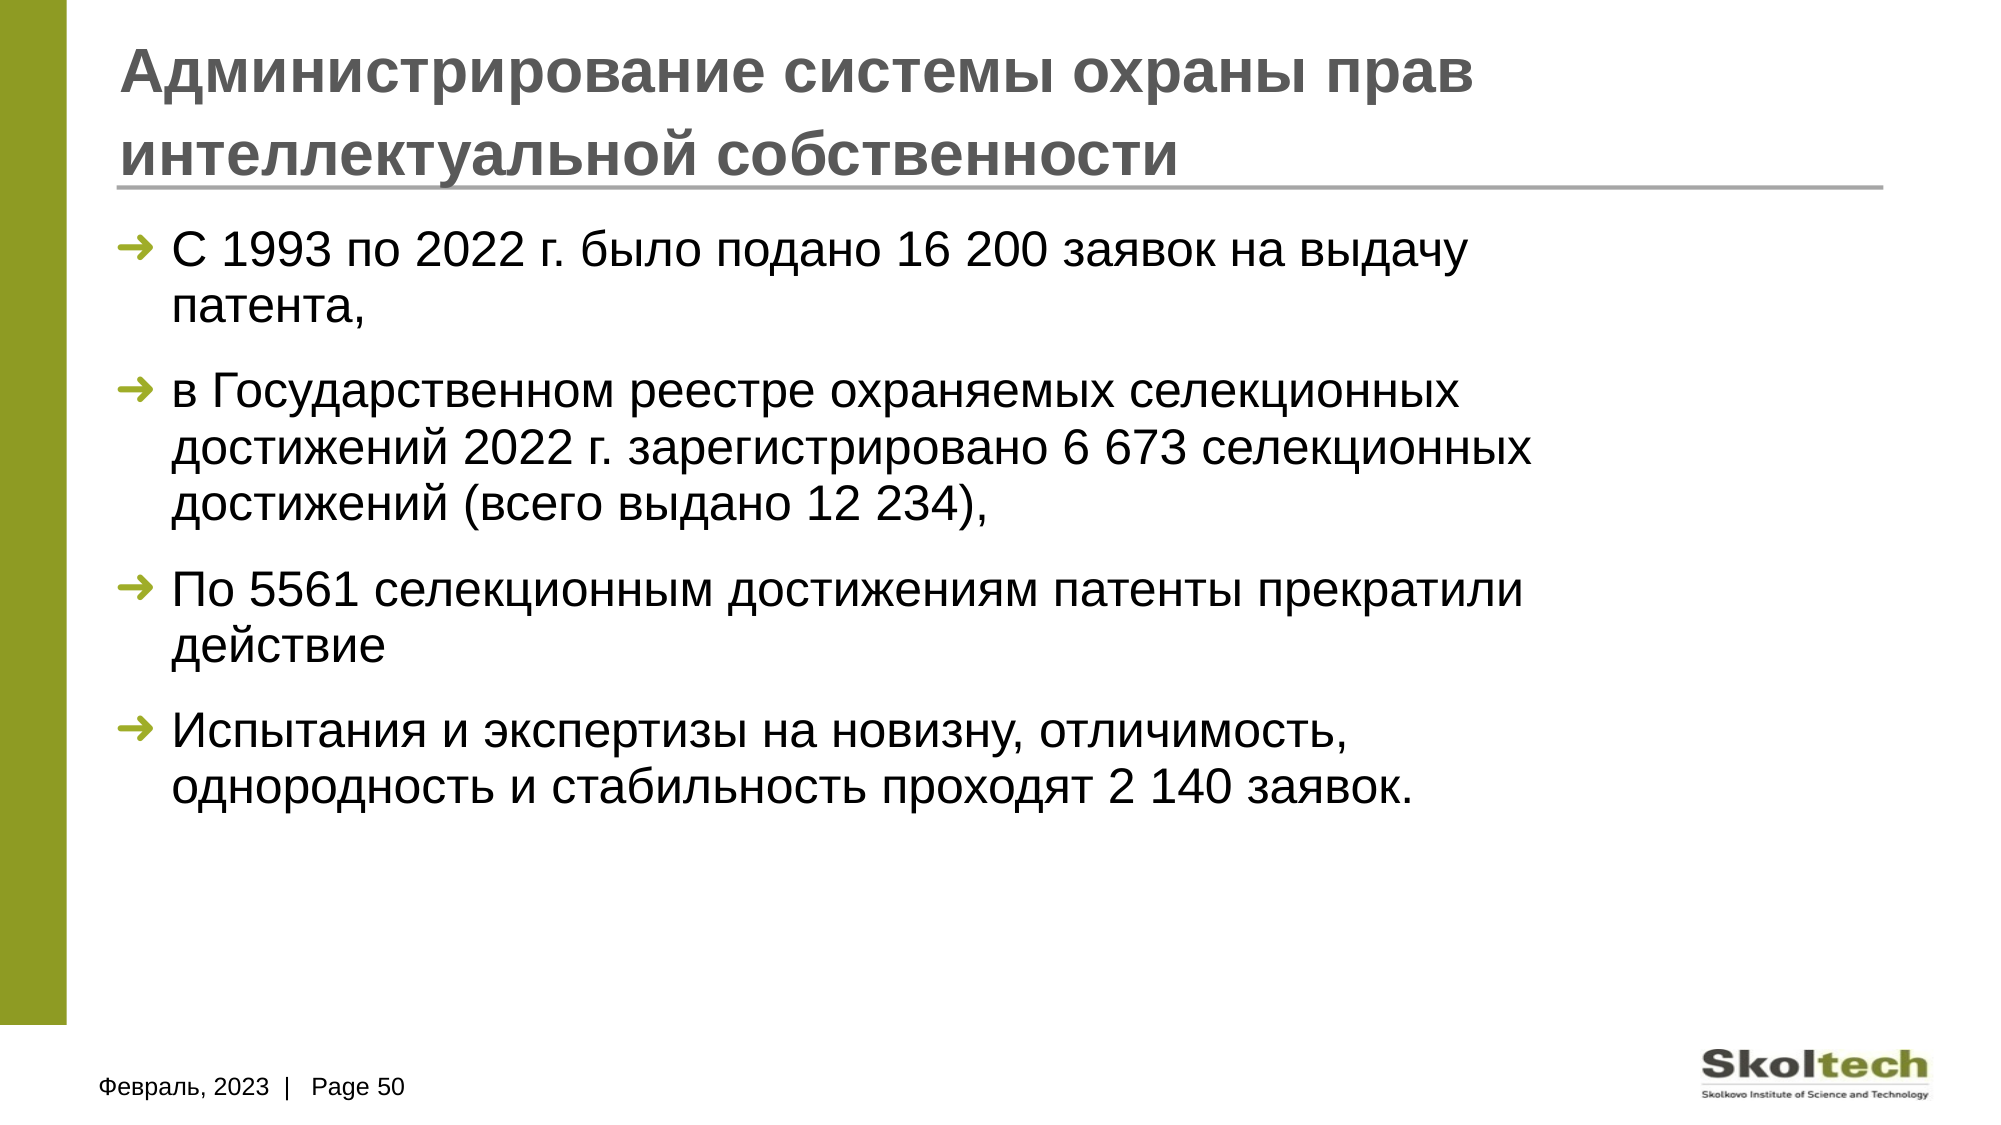

# Администрирование системы охраны прав интеллектуальной собственности
С 1993 по 2022 г. было подано 16 200 заявок на выдачу патента,
в Государственном реестре охраняемых селекционных достижений 2022 г. зарегистрировано 6 673 селекционных достижений (всего выдано 12 234),
По 5561 селекционным достижениям патенты прекратили действие
Испытания и экспертизы на новизну, отличимость, однородность и стабильность проходят 2 140 заявок.

Февраль, 2023  |   Page 50